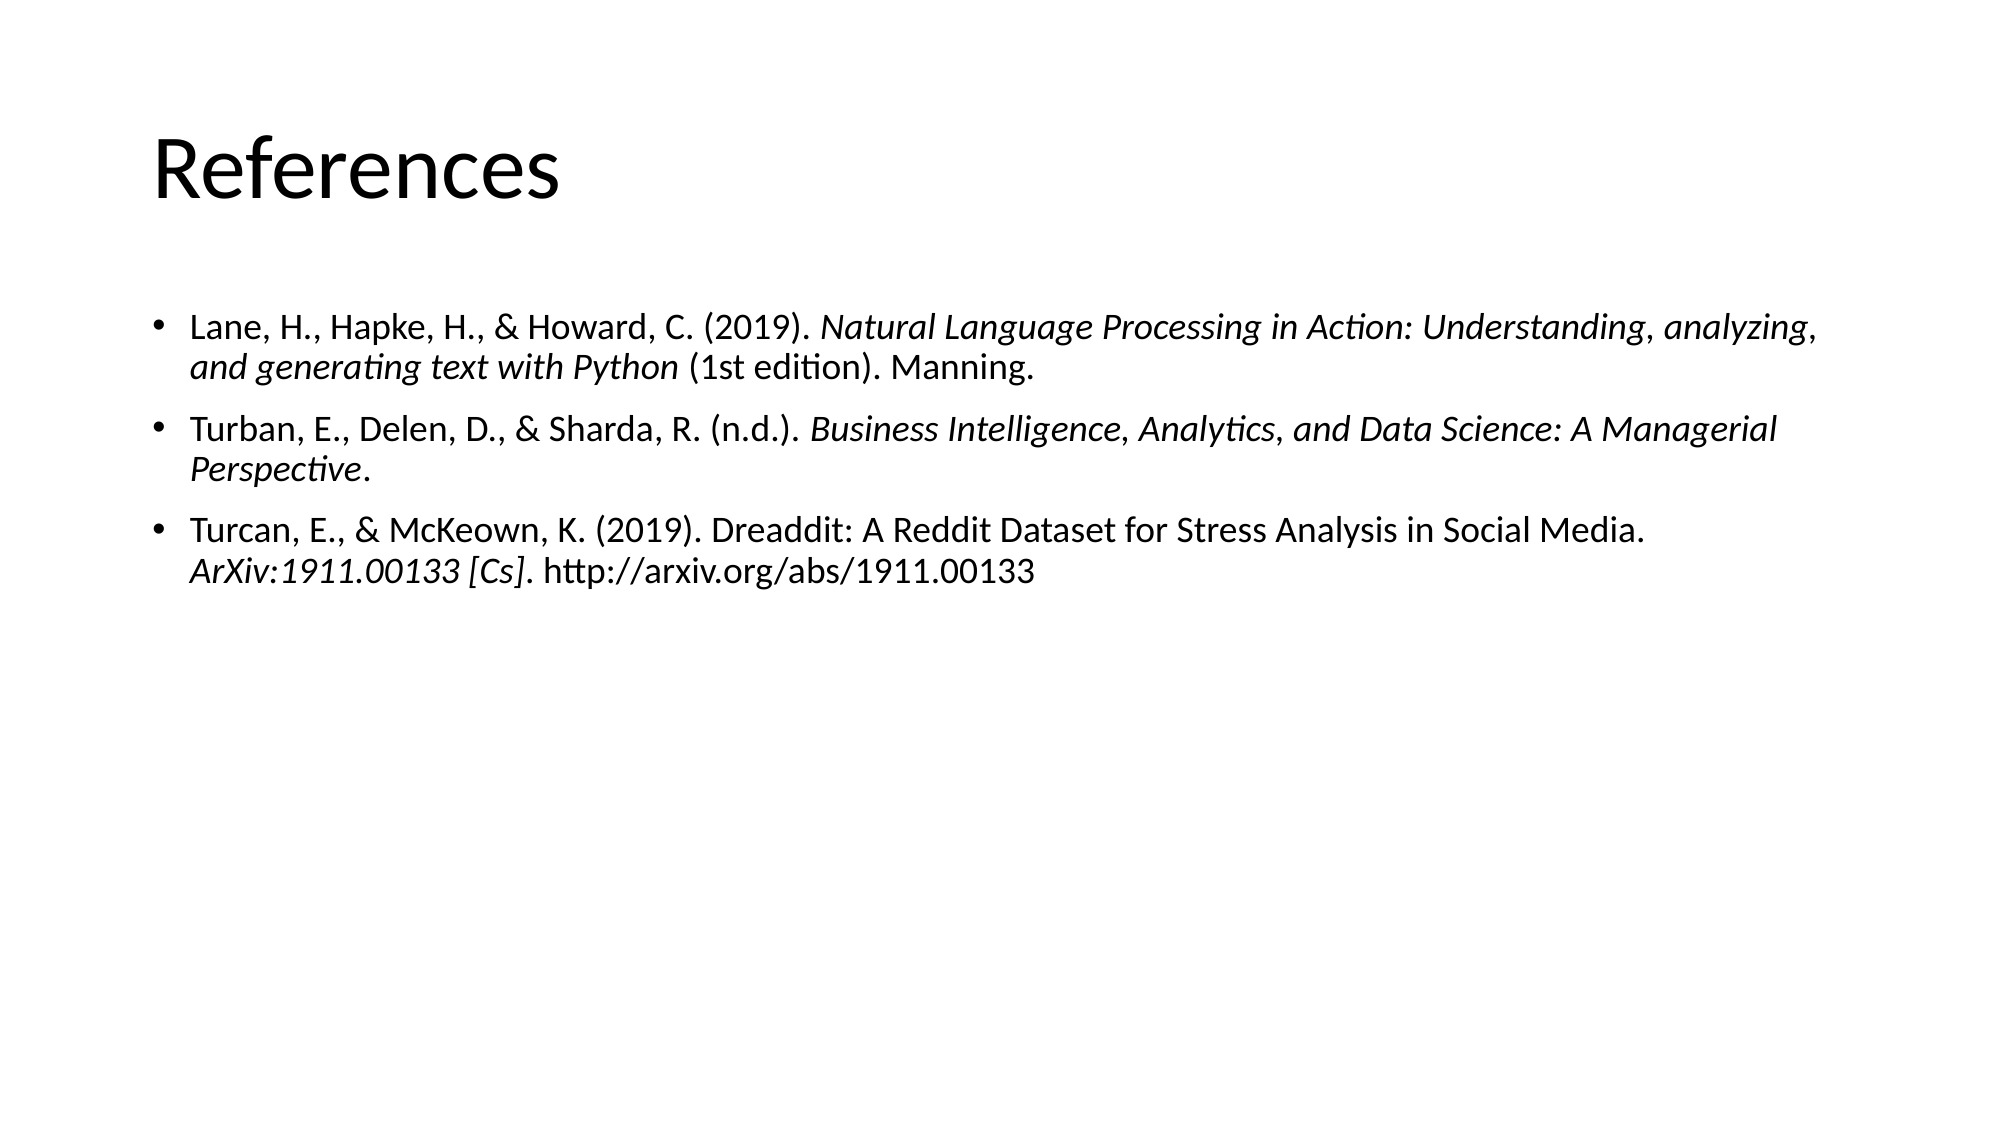

# References
Lane, H., Hapke, H., & Howard, C. (2019). Natural Language Processing in Action: Understanding, analyzing, and generating text with Python (1st edition). Manning.
Turban, E., Delen, D., & Sharda, R. (n.d.). Business Intelligence, Analytics, and Data Science: A Managerial Perspective.
Turcan, E., & McKeown, K. (2019). Dreaddit: A Reddit Dataset for Stress Analysis in Social Media. ArXiv:1911.00133 [Cs]. http://arxiv.org/abs/1911.00133